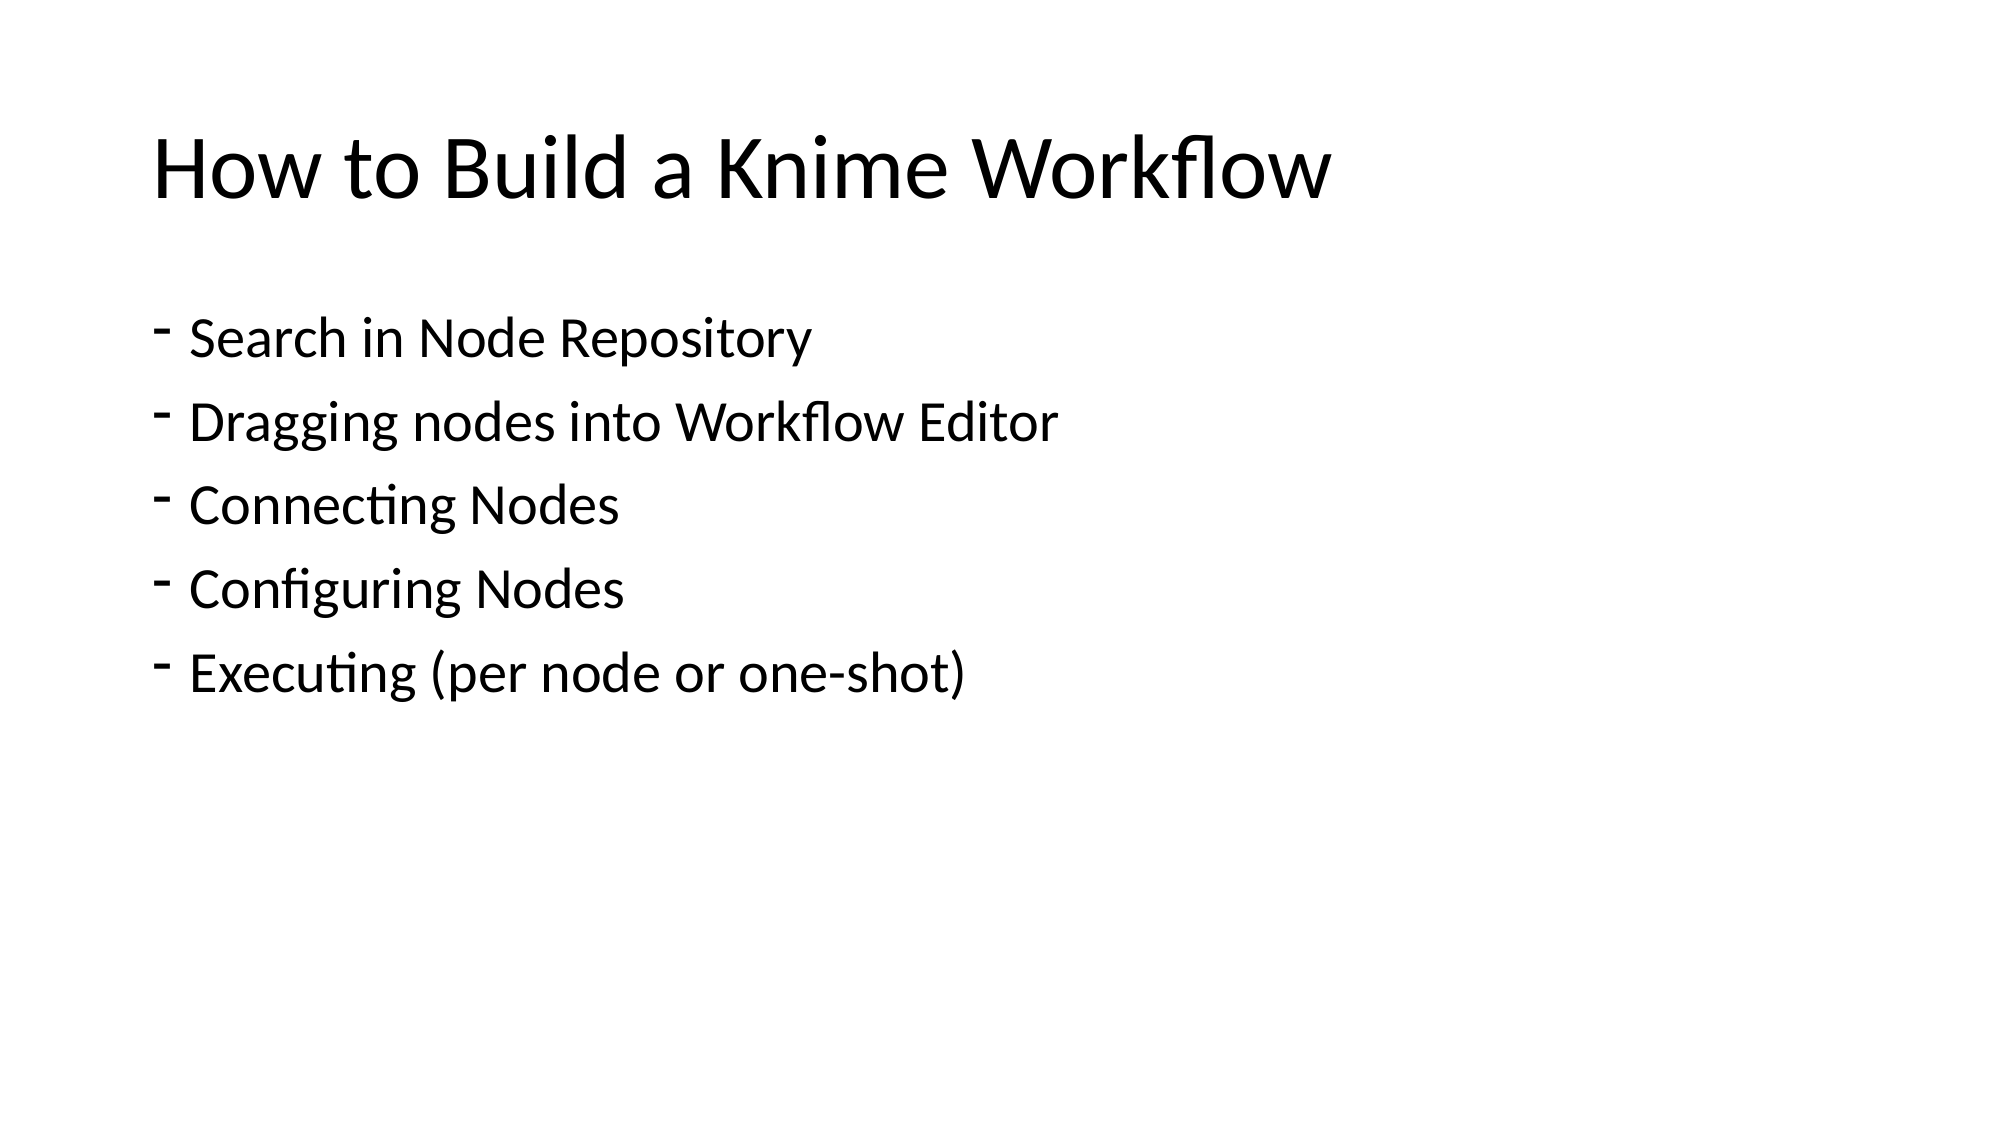

# How to Build a Knime Workflow
Search in Node Repository
Dragging nodes into Workflow Editor
Connecting Nodes
Configuring Nodes
Executing (per node or one-shot)